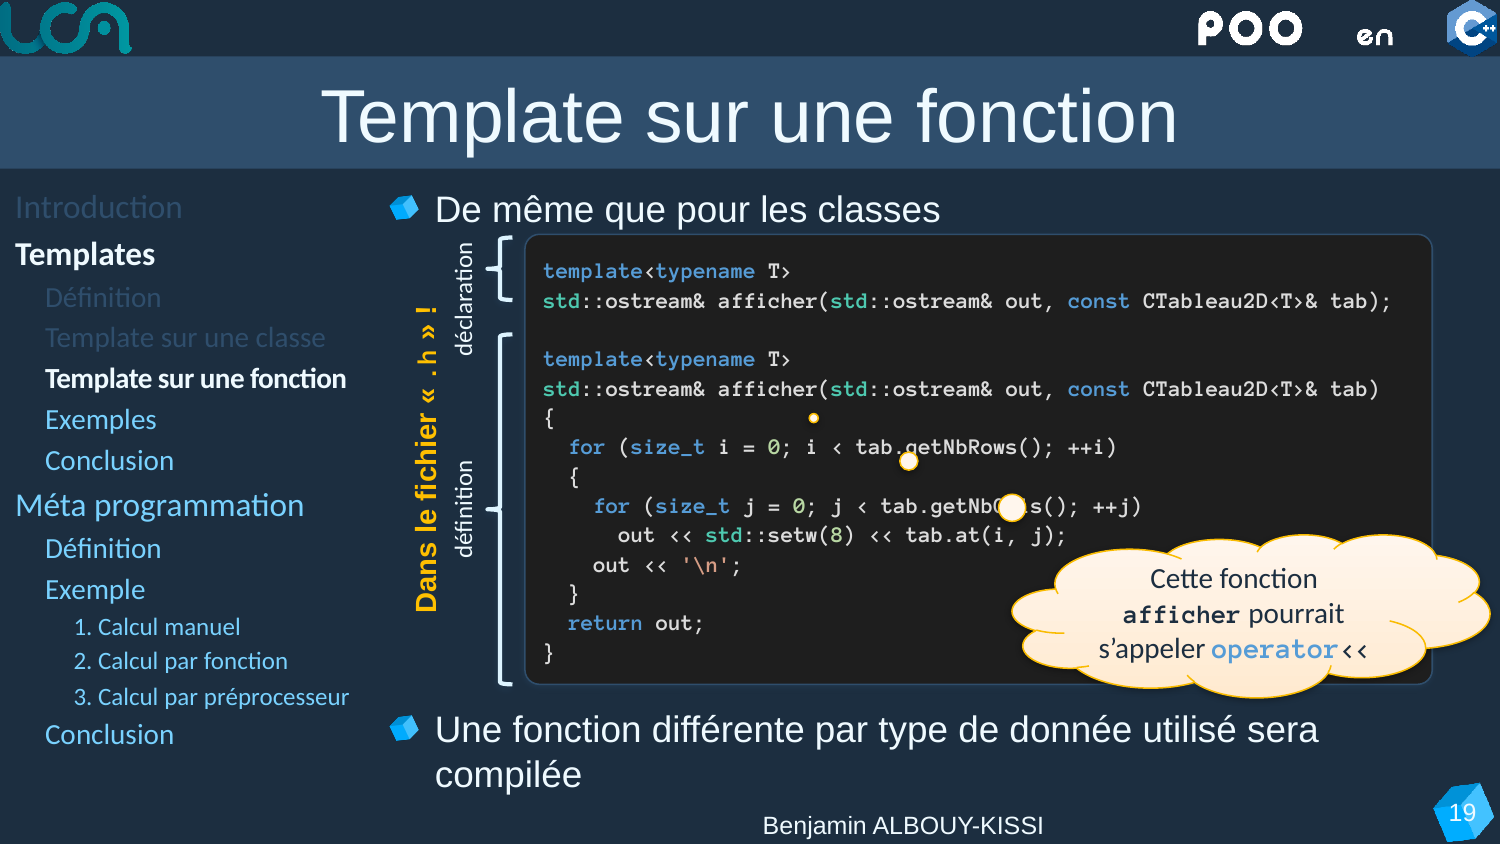

# Template sur une fonction
Introduction
Templates
Définition
Template sur une classe
Template sur une fonction
Exemples
Conclusion
Méta programmation
Définition
Exemple
1. Calcul manuel
2. Calcul par fonction
3. Calcul par préprocesseur
Conclusion
De même que pour les classes

Une fonction différente par type de donnée utilisé sera compilée

déclaration
template<typename T>
std::ostream& afficher(std::ostream& out, const CTableau2D<T>& tab);

template<typename T>
std::ostream& afficher(std::ostream& out, const CTableau2D<T>& tab)
{
  for (size_t i = 0; i < tab.getNbRows(); ++i)
  {
    for (size_t j = 0; j < tab.getNbCols(); ++j)
      out << std::setw(8) << tab.at(i, j);
    out << '\n';
  }
  return out;
}

définition
Dans le fichier « .h » !
Cette fonction afficher pourrait s’appeler operator<<
19
Benjamin ALBOUY-KISSI